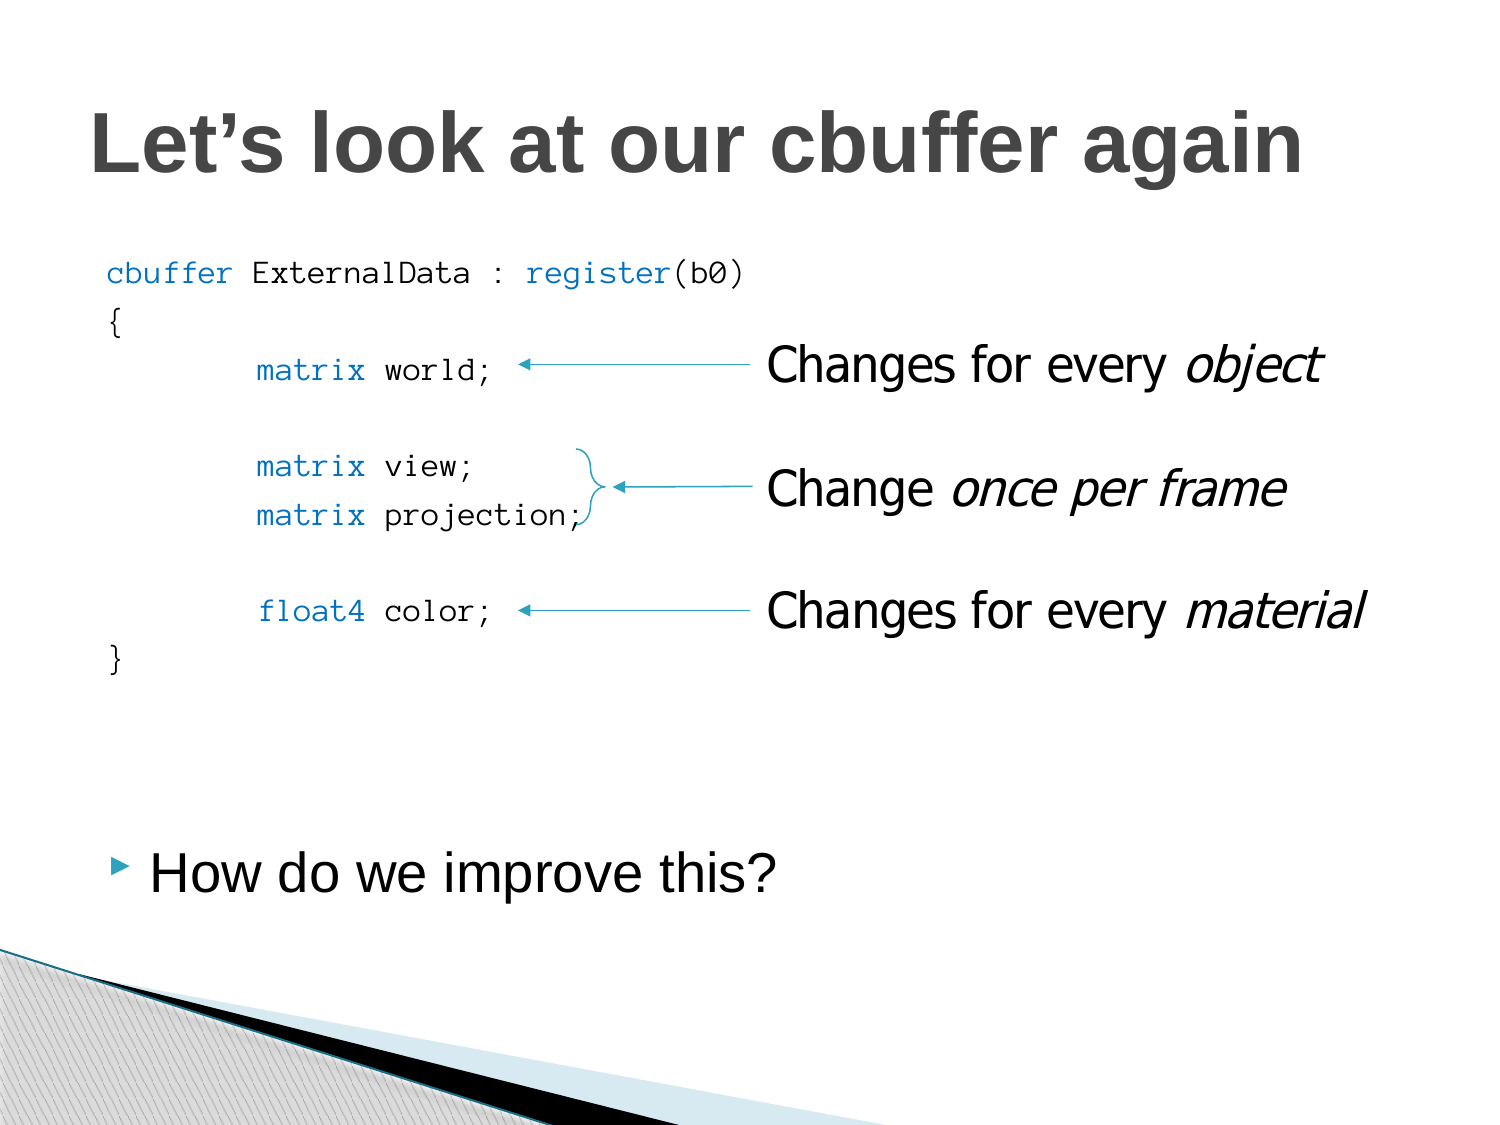

# Let’s look at our cbuffer again
cbuffer ExternalData : register(b0)
{
	matrix world;

	matrix view;
	matrix projection;

	float4 color;
}

How do we improve this?
Changes for every object

Change once per frame
Changes for every material